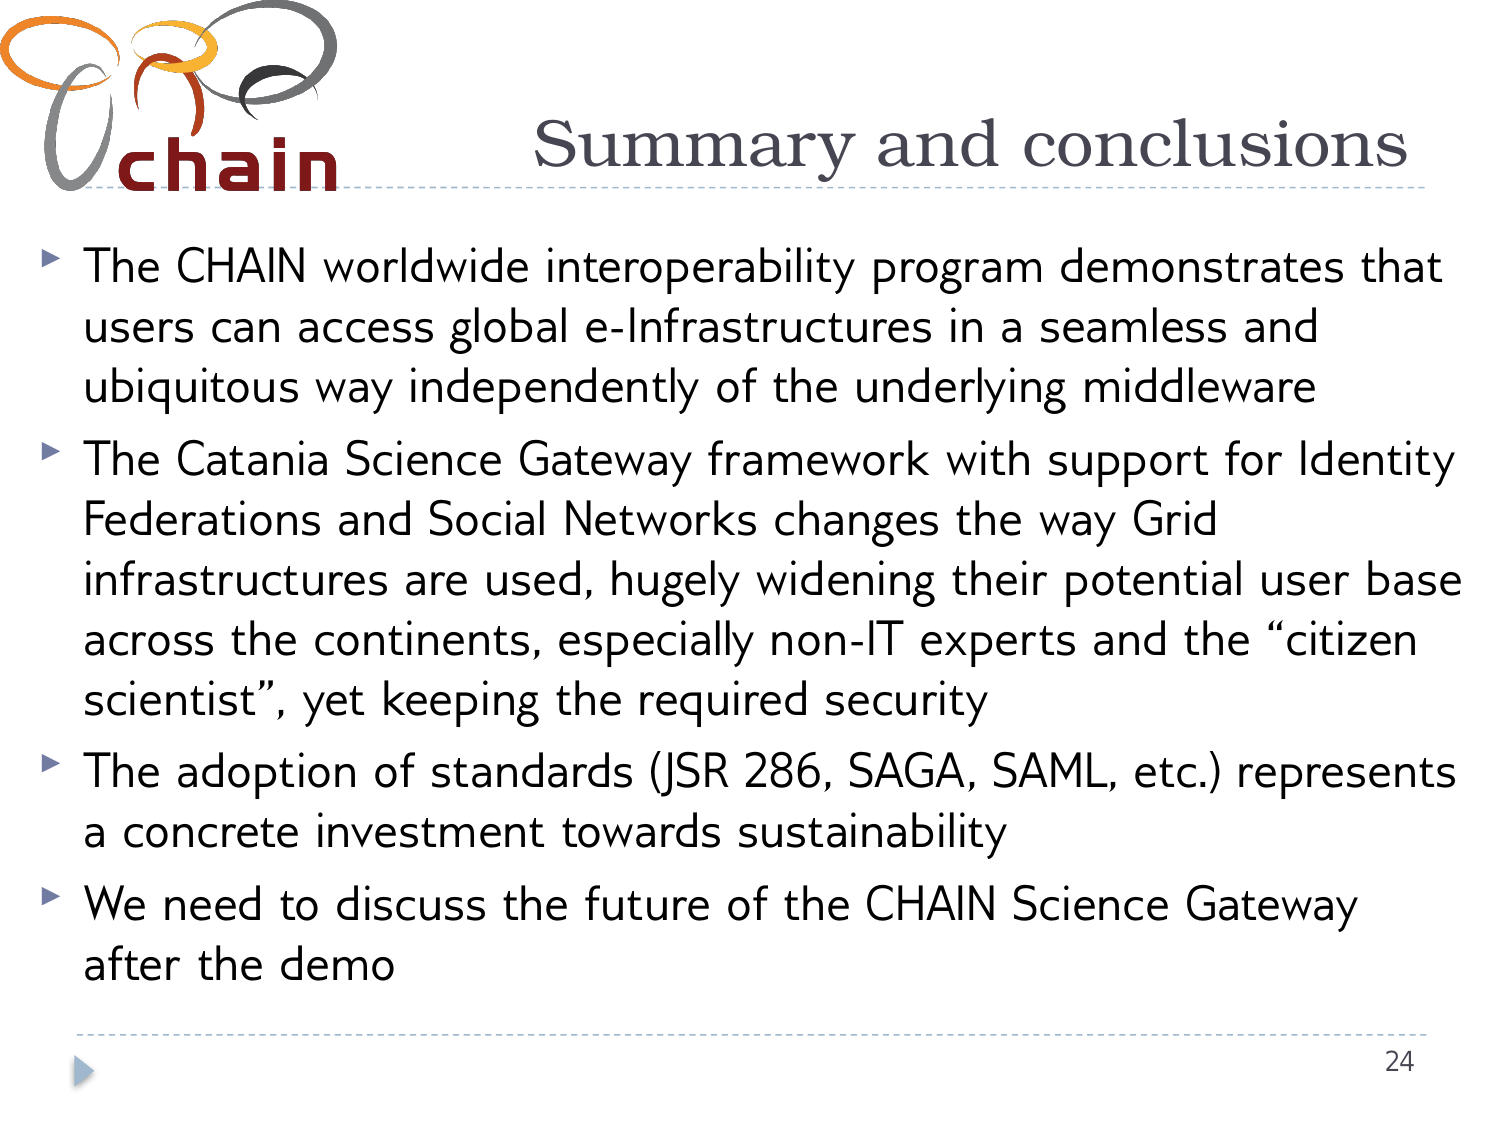

# Summary and conclusions
The CHAIN worldwide interoperability program demonstrates that users can access global e-Infrastructures in a seamless and ubiquitous way independently of the underlying middleware
The Catania Science Gateway framework with support for Identity Federations and Social Networks changes the way Grid infrastructures are used, hugely widening their potential user base across the continents, especially non-IT experts and the “citizen scientist”, yet keeping the required security
The adoption of standards (JSR 286, SAGA, SAML, etc.) represents a concrete investment towards sustainability
We need to discuss the future of the CHAIN Science Gateway after the demo
24